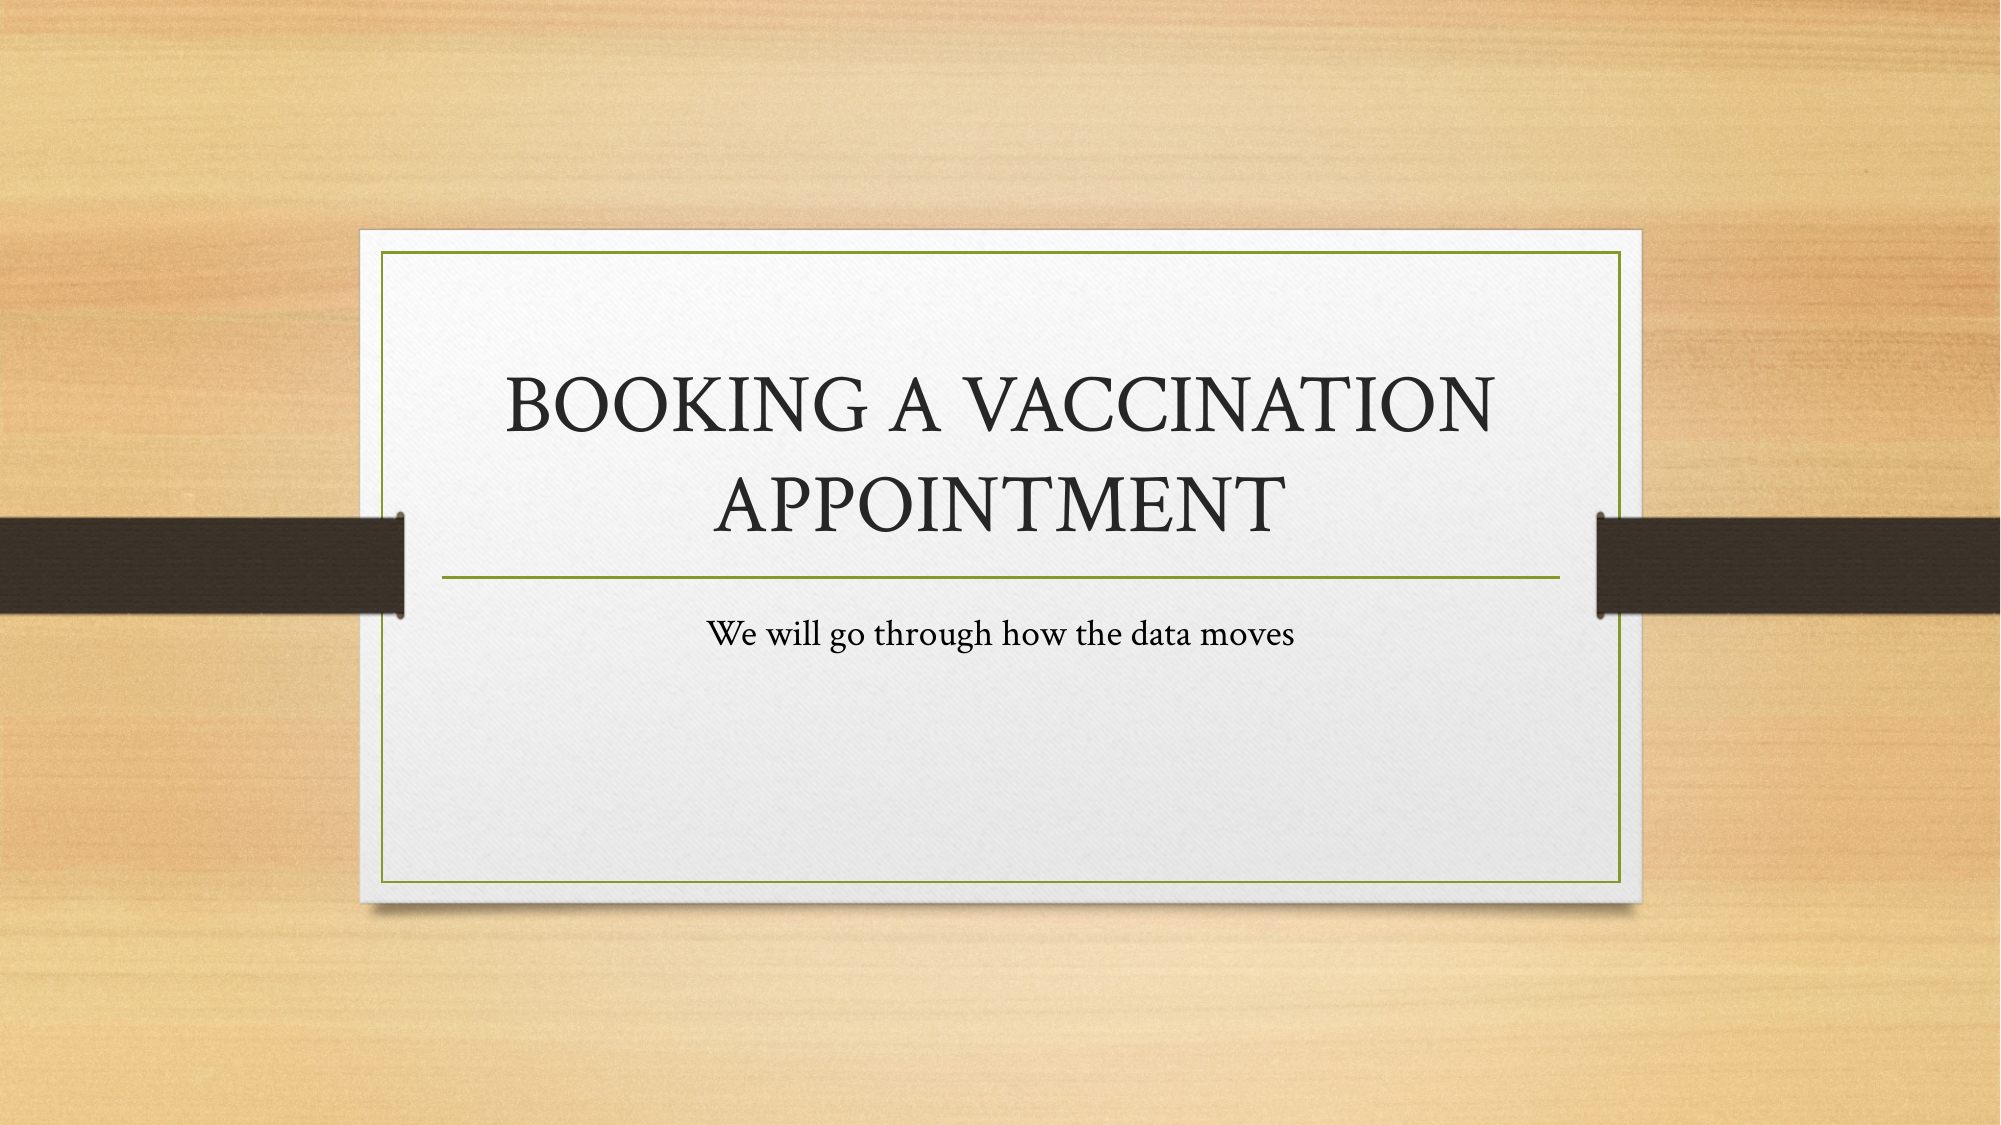

# BOOKING A VACCINATION APPOINTMENT
We will go through how the data moves